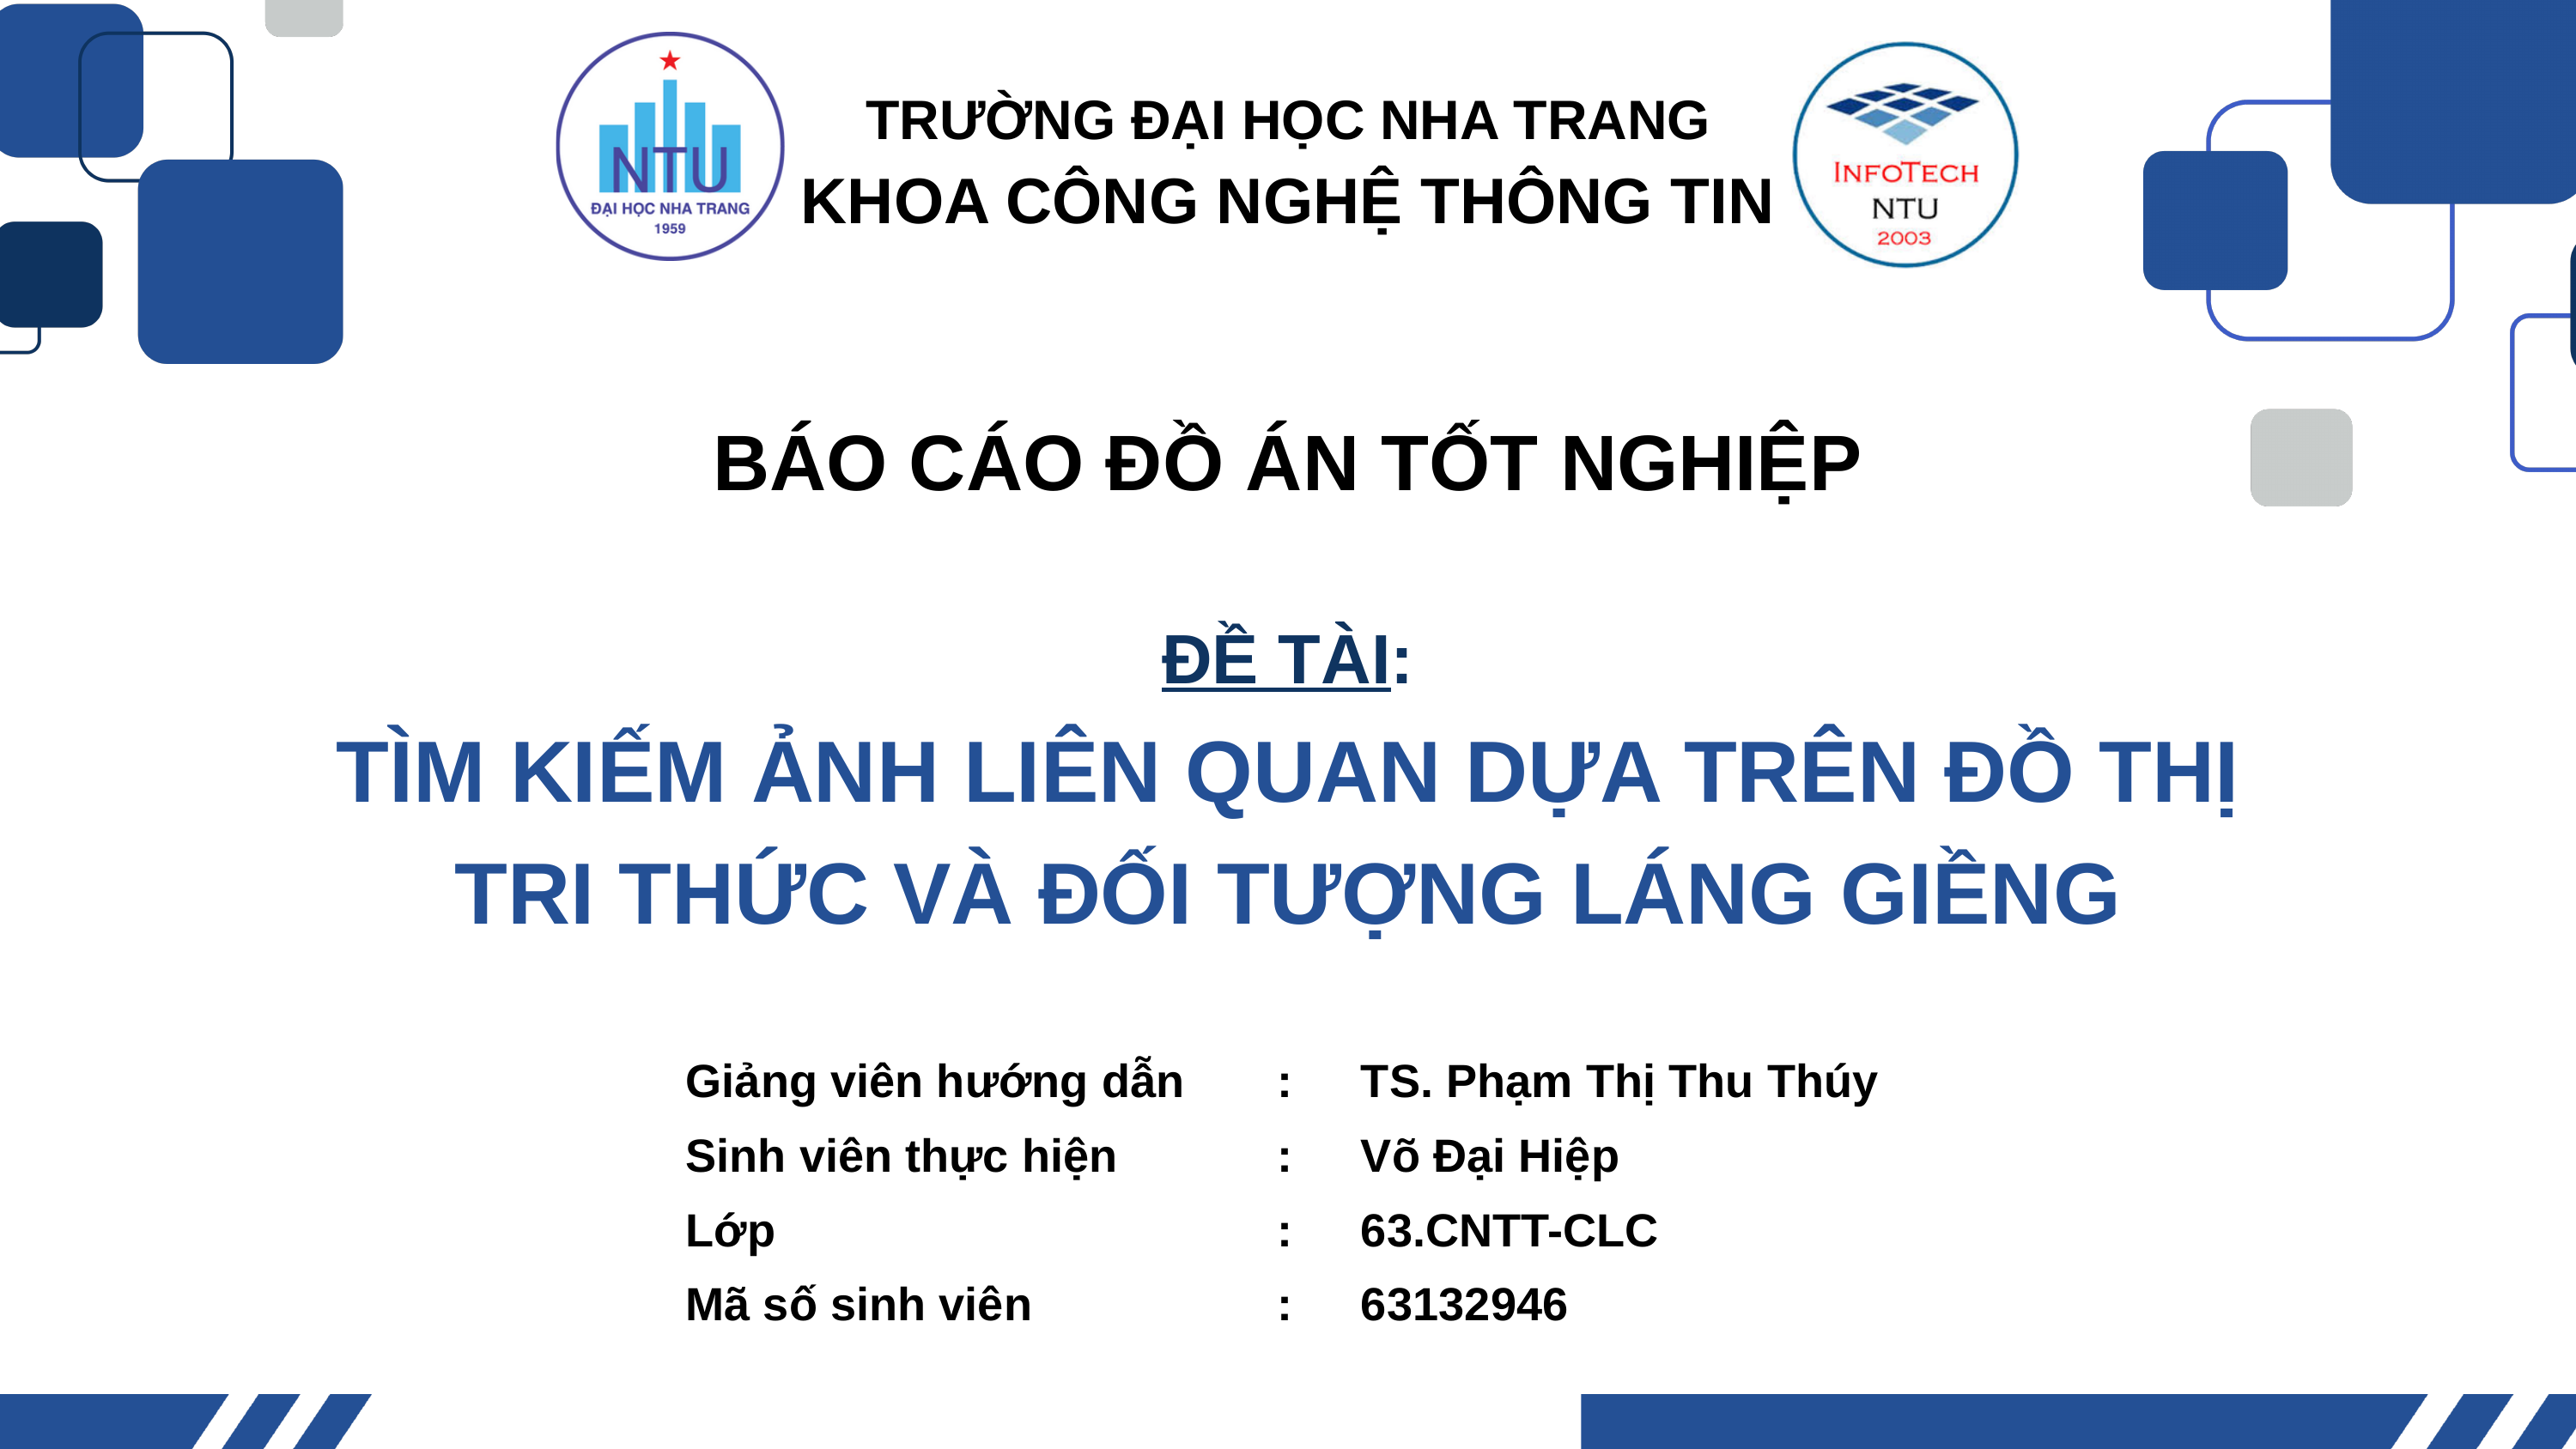

TRƯỜNG ĐẠI HỌC NHA TRANG
KHOA CÔNG NGHỆ THÔNG TIN
BÁO CÁO ĐỒ ÁN TỐT NGHIỆP
ĐỀ TÀI:
TÌM KIẾM ẢNH LIÊN QUAN DỰA TRÊN ĐỒ THỊ TRI THỨC VÀ ĐỐI TƯỢNG LÁNG GIỀNG
Giảng viên hướng dẫn
Sinh viên thực hiện
Lớp
Mã số sinh viên
:
:
:
:
TS. Phạm Thị Thu Thúy
Võ Đại Hiệp
63.CNTT-CLC
63132946